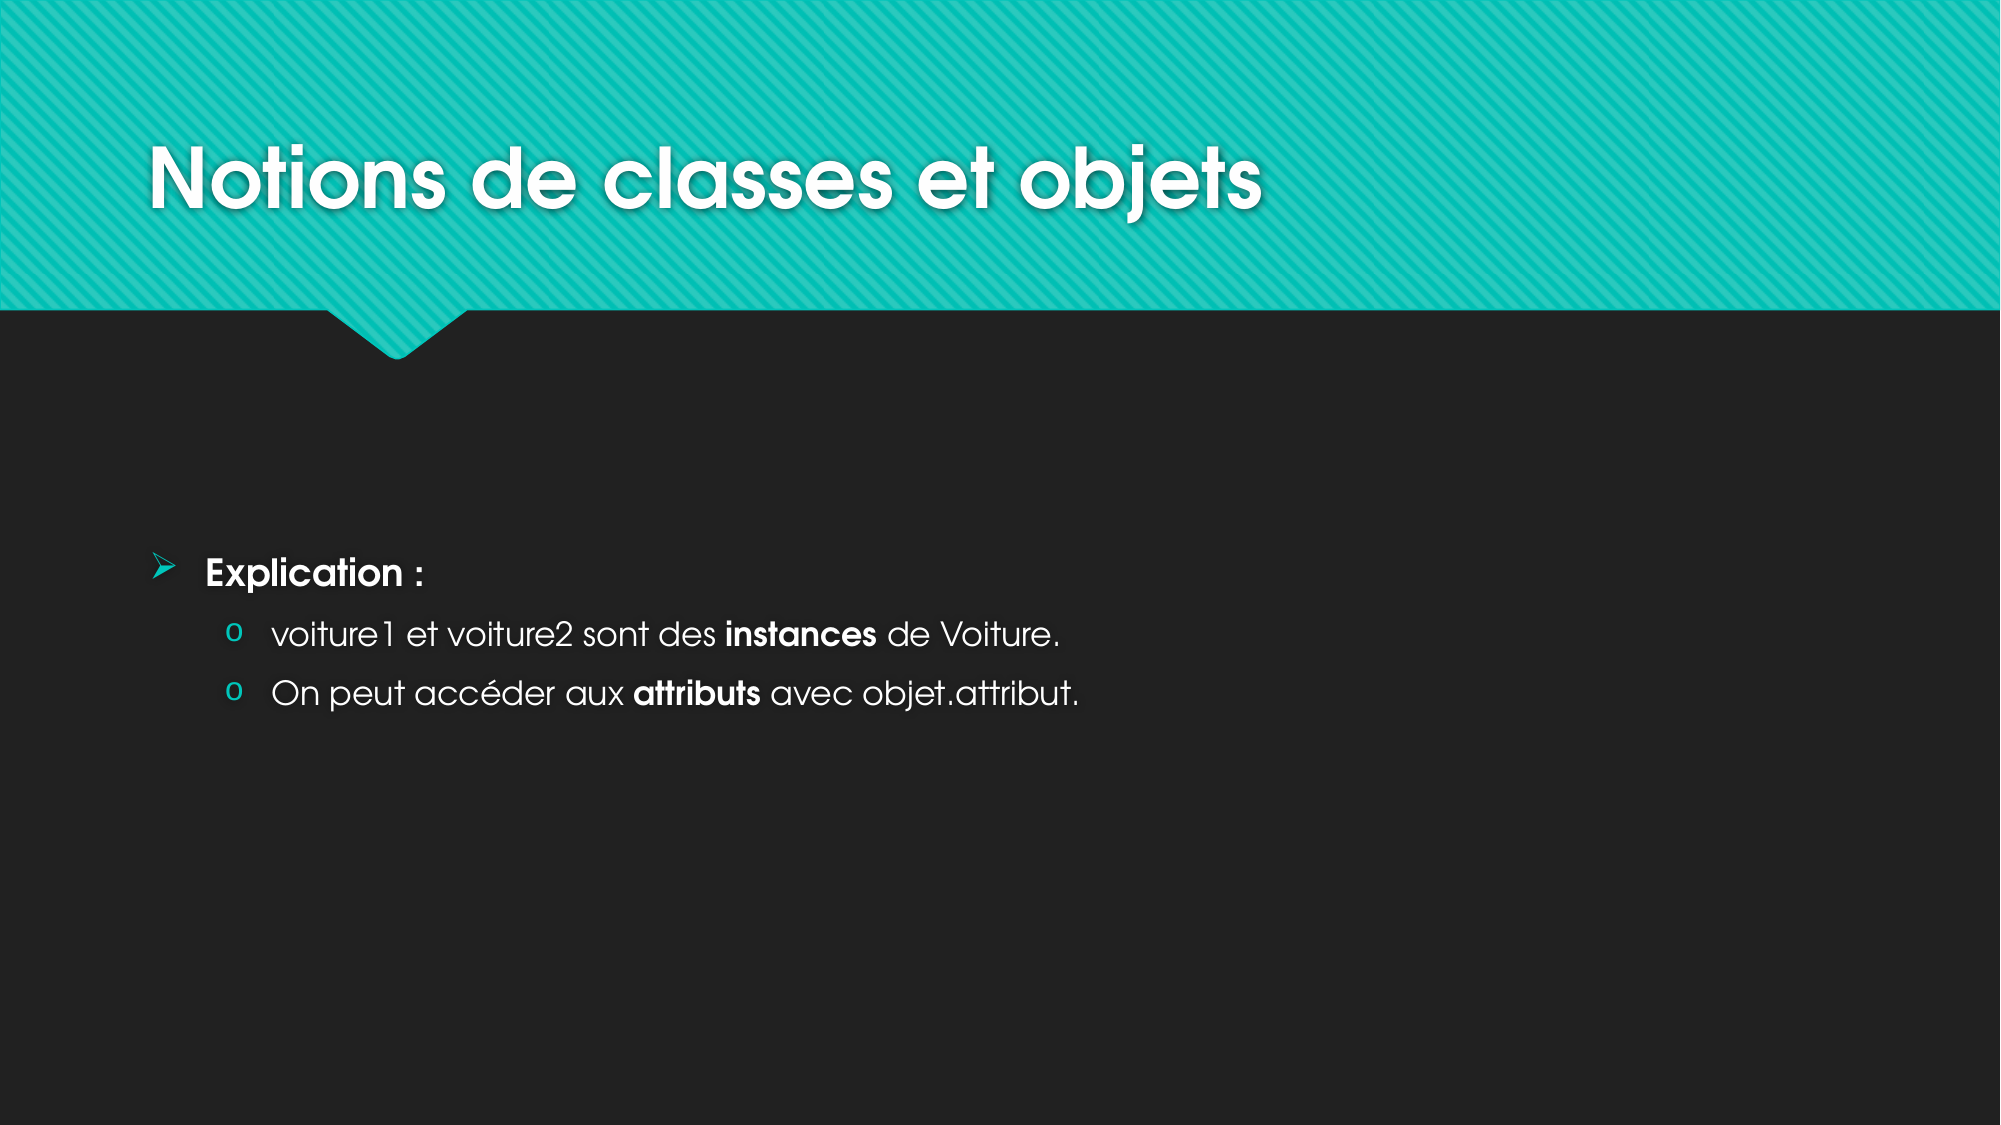

# Notions de classes et objets
Explication :
voiture1 et voiture2 sont des instances de Voiture.
On peut accéder aux attributs avec objet.attribut.